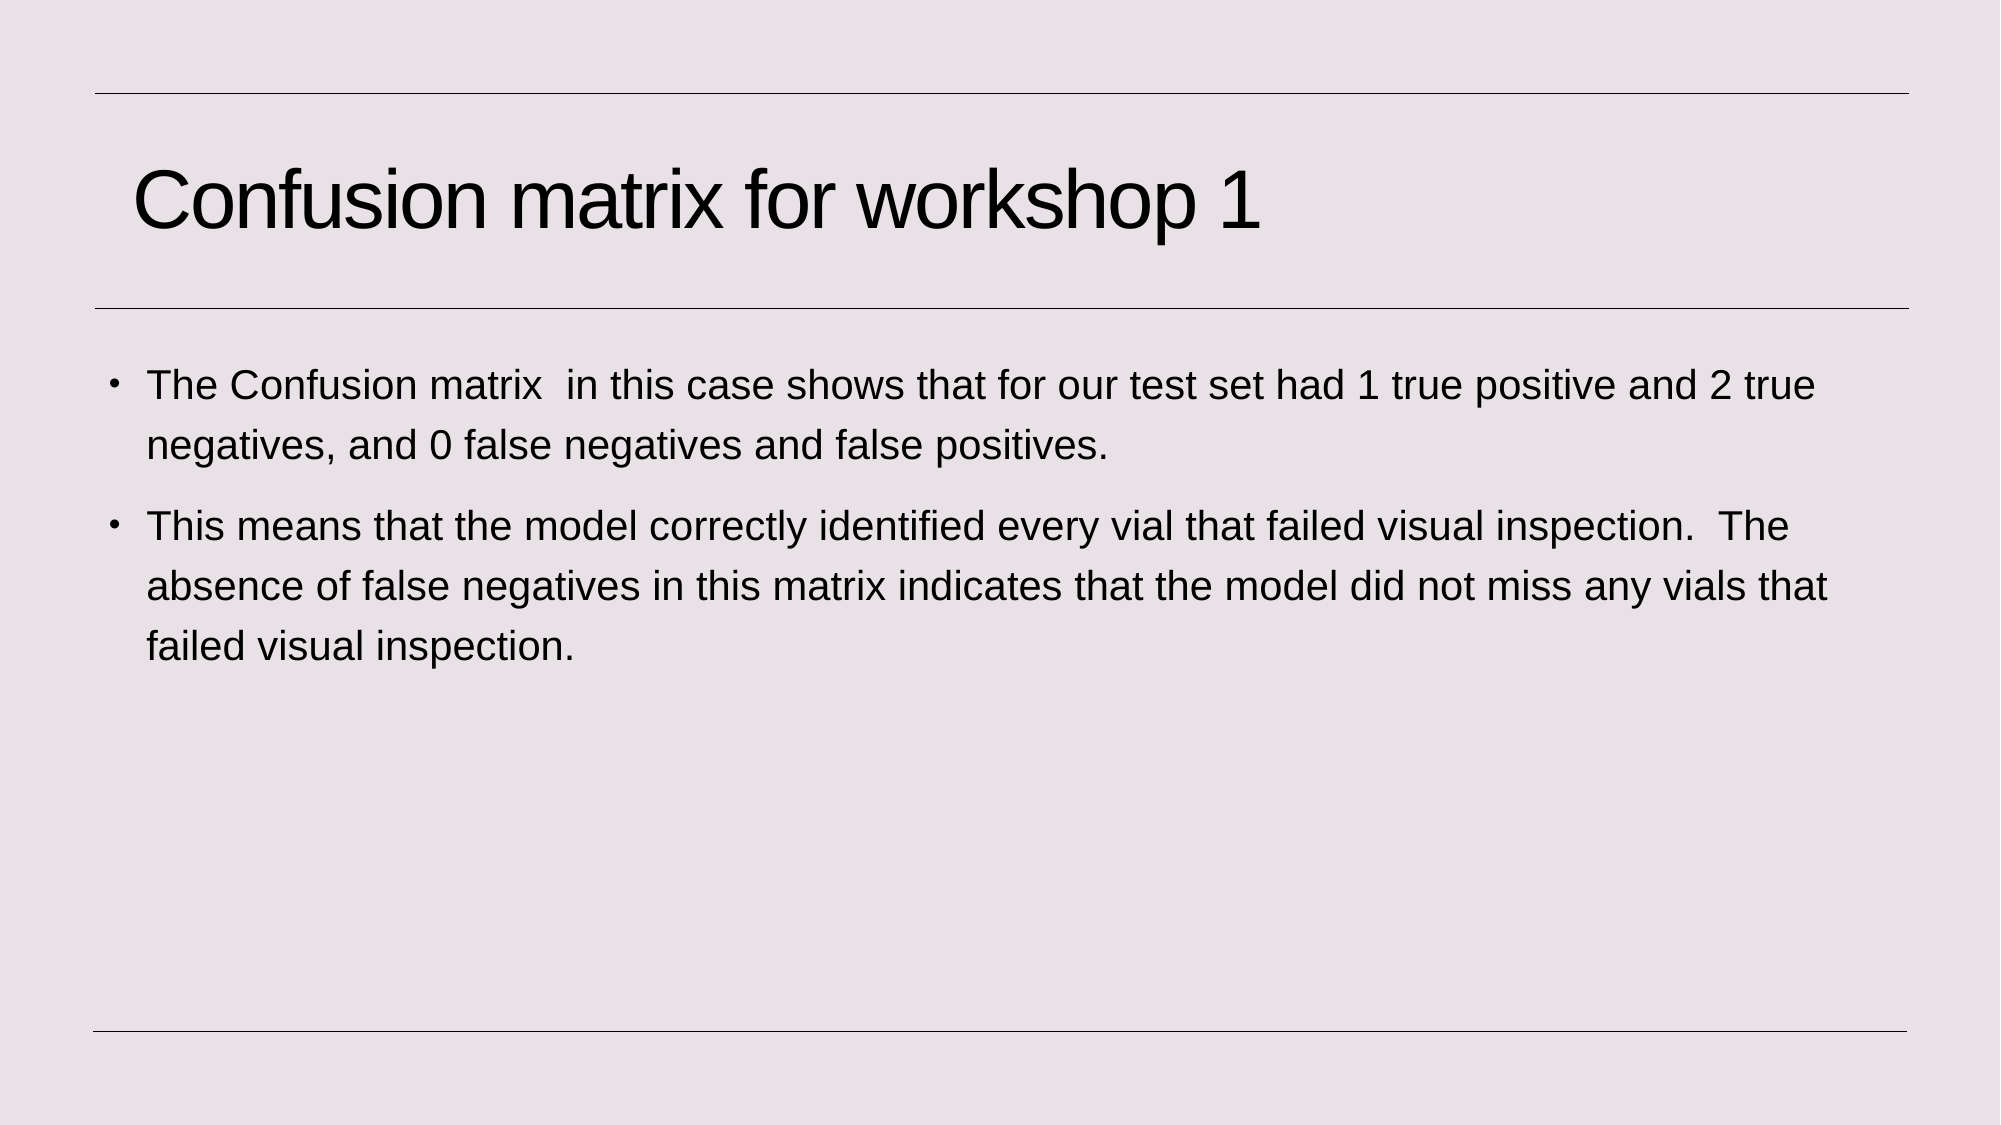

# Confusion matrix for workshop 1
The Confusion matrix  in this case shows that for our test set had 1 true positive and 2 true negatives, and 0 false negatives and false positives.
This means that the model correctly identified every vial that failed visual inspection.  The absence of false negatives in this matrix indicates that the model did not miss any vials that failed visual inspection.